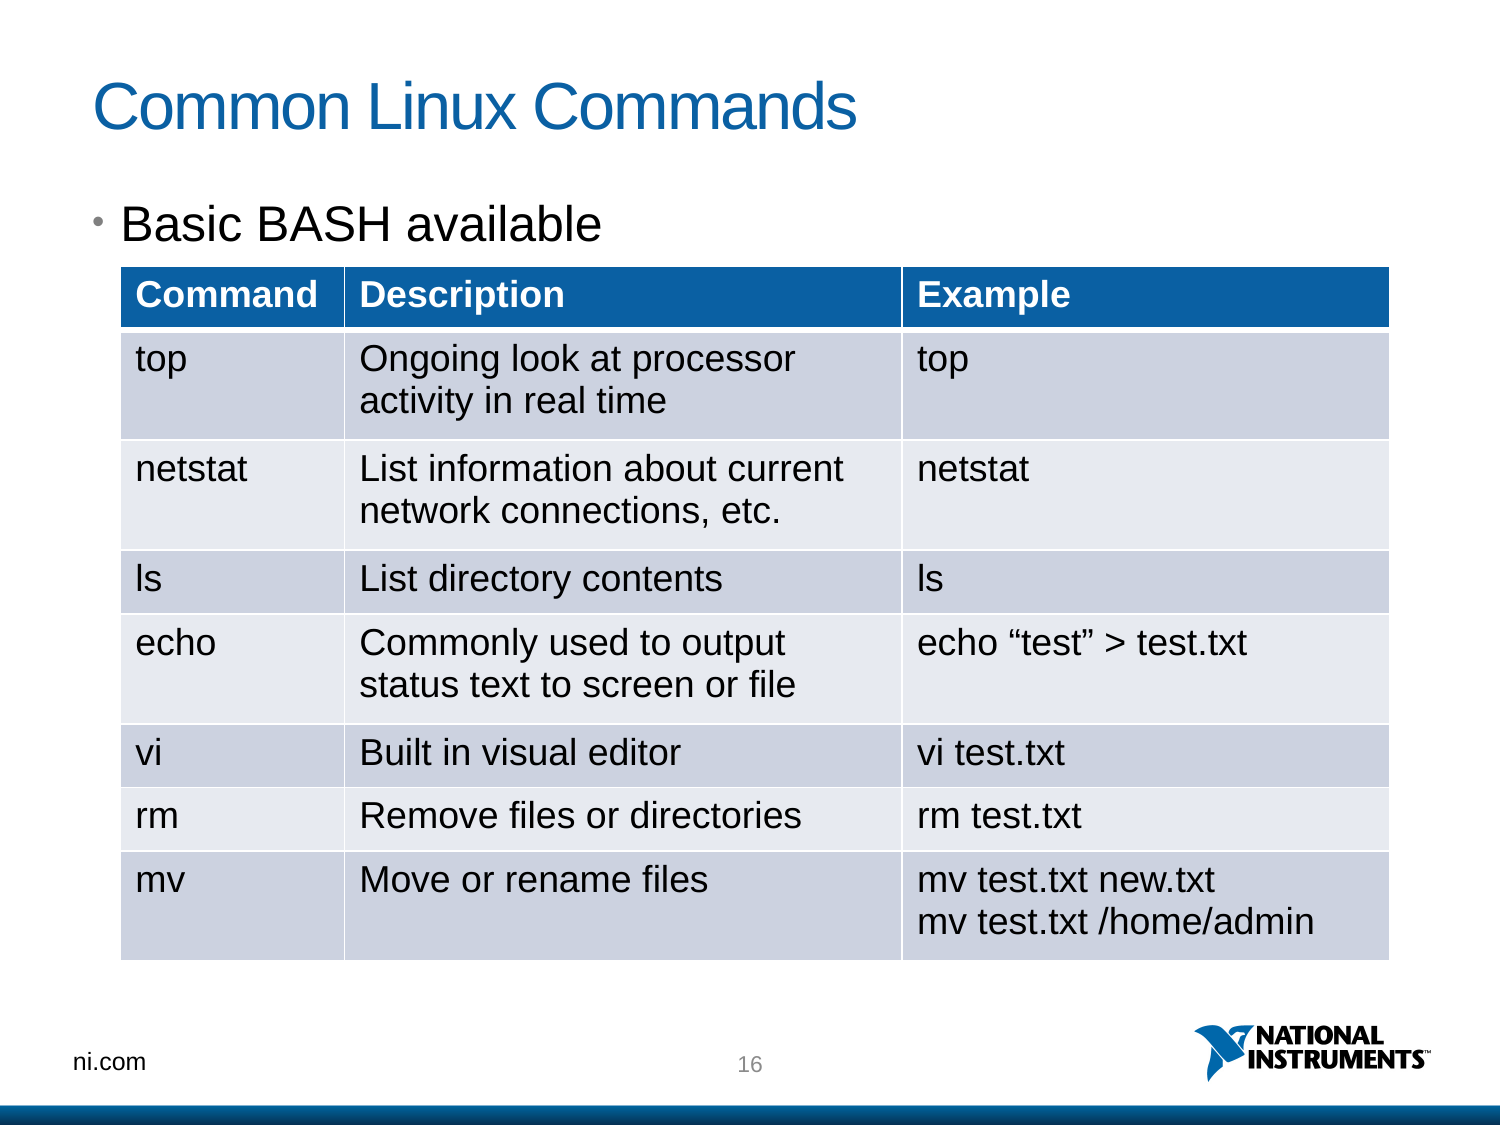

# Common Linux Commands
Basic BASH available

| Command | Description | Example |
| --- | --- | --- |
| top | Ongoing look at processor activity in real time | top |
| netstat | List information about current network connections, etc. | netstat |
| ls | List directory contents | ls |
| echo | Commonly used to output status text to screen or file | echo “test” > test.txt |
| vi | Built in visual editor | vi test.txt |
| rm | Remove files or directories | rm test.txt |
| mv | Move or rename files | mv test.txt new.txt mv test.txt /home/admin |